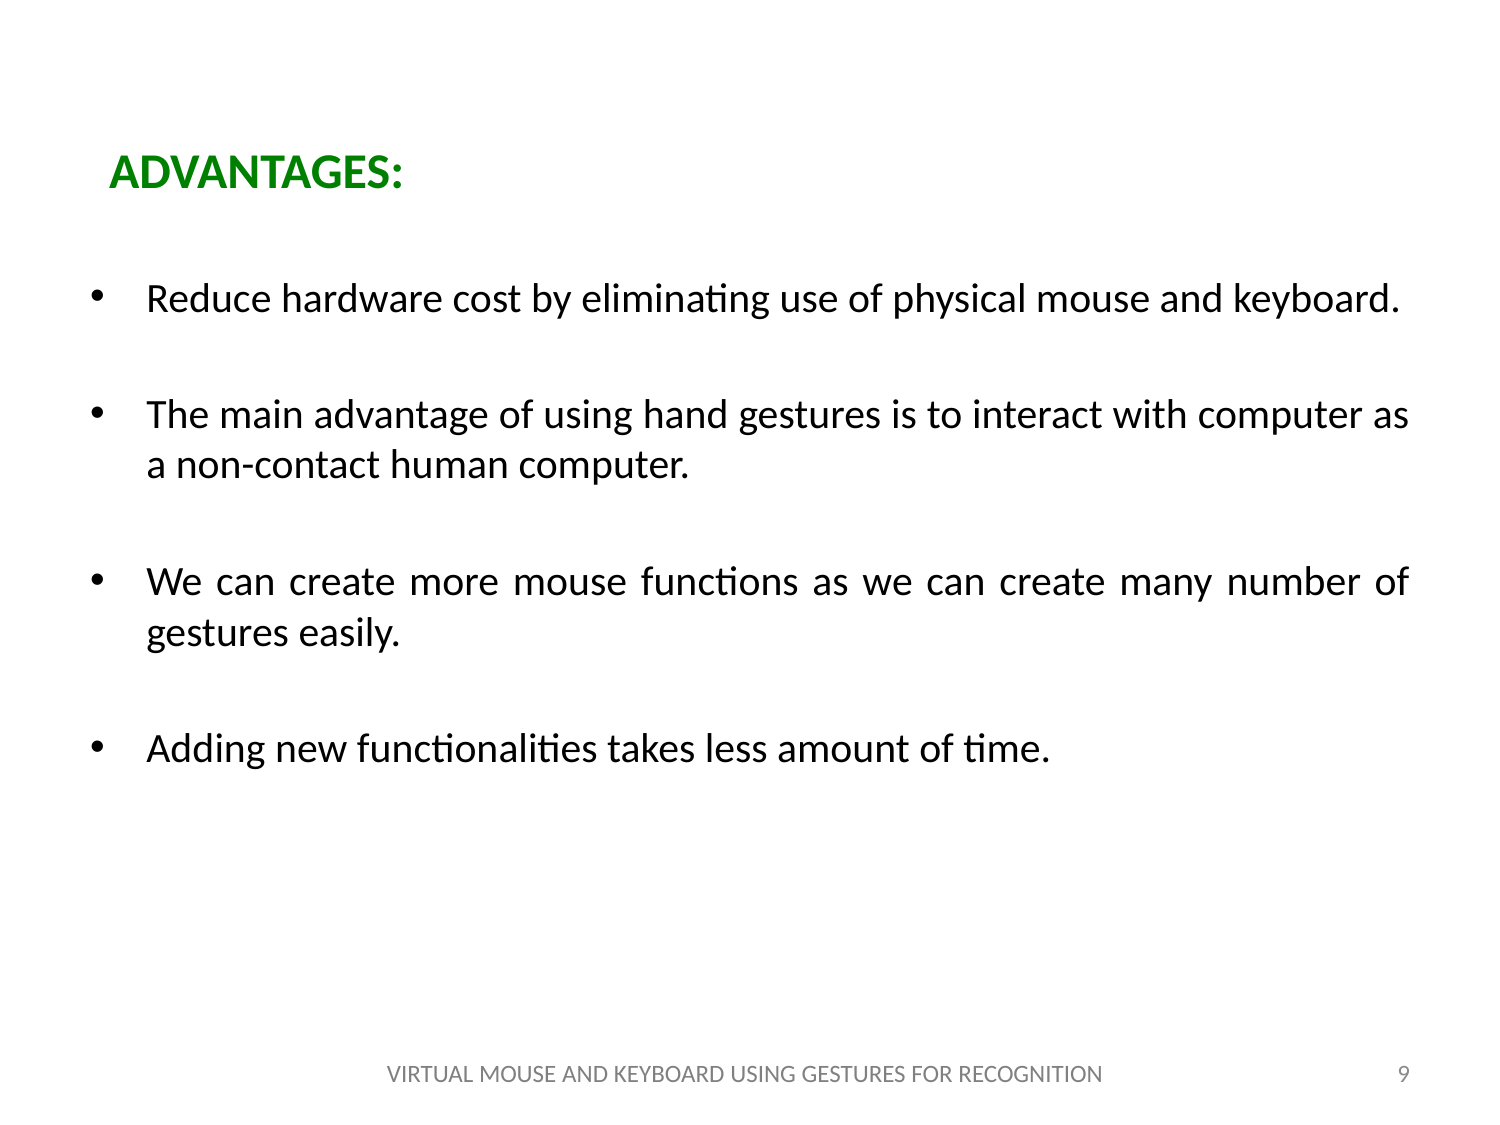

ADVANTAGES:
Reduce hardware cost by eliminating use of physical mouse and keyboard.

The main advantage of using hand gestures is to interact with computer as a non-contact human computer.

We can create more mouse functions as we can create many number of gestures easily.

Adding new functionalities takes less amount of time.
VIRTUAL MOUSE AND KEYBOARD USING GESTURES FOR RECOGNITION
9